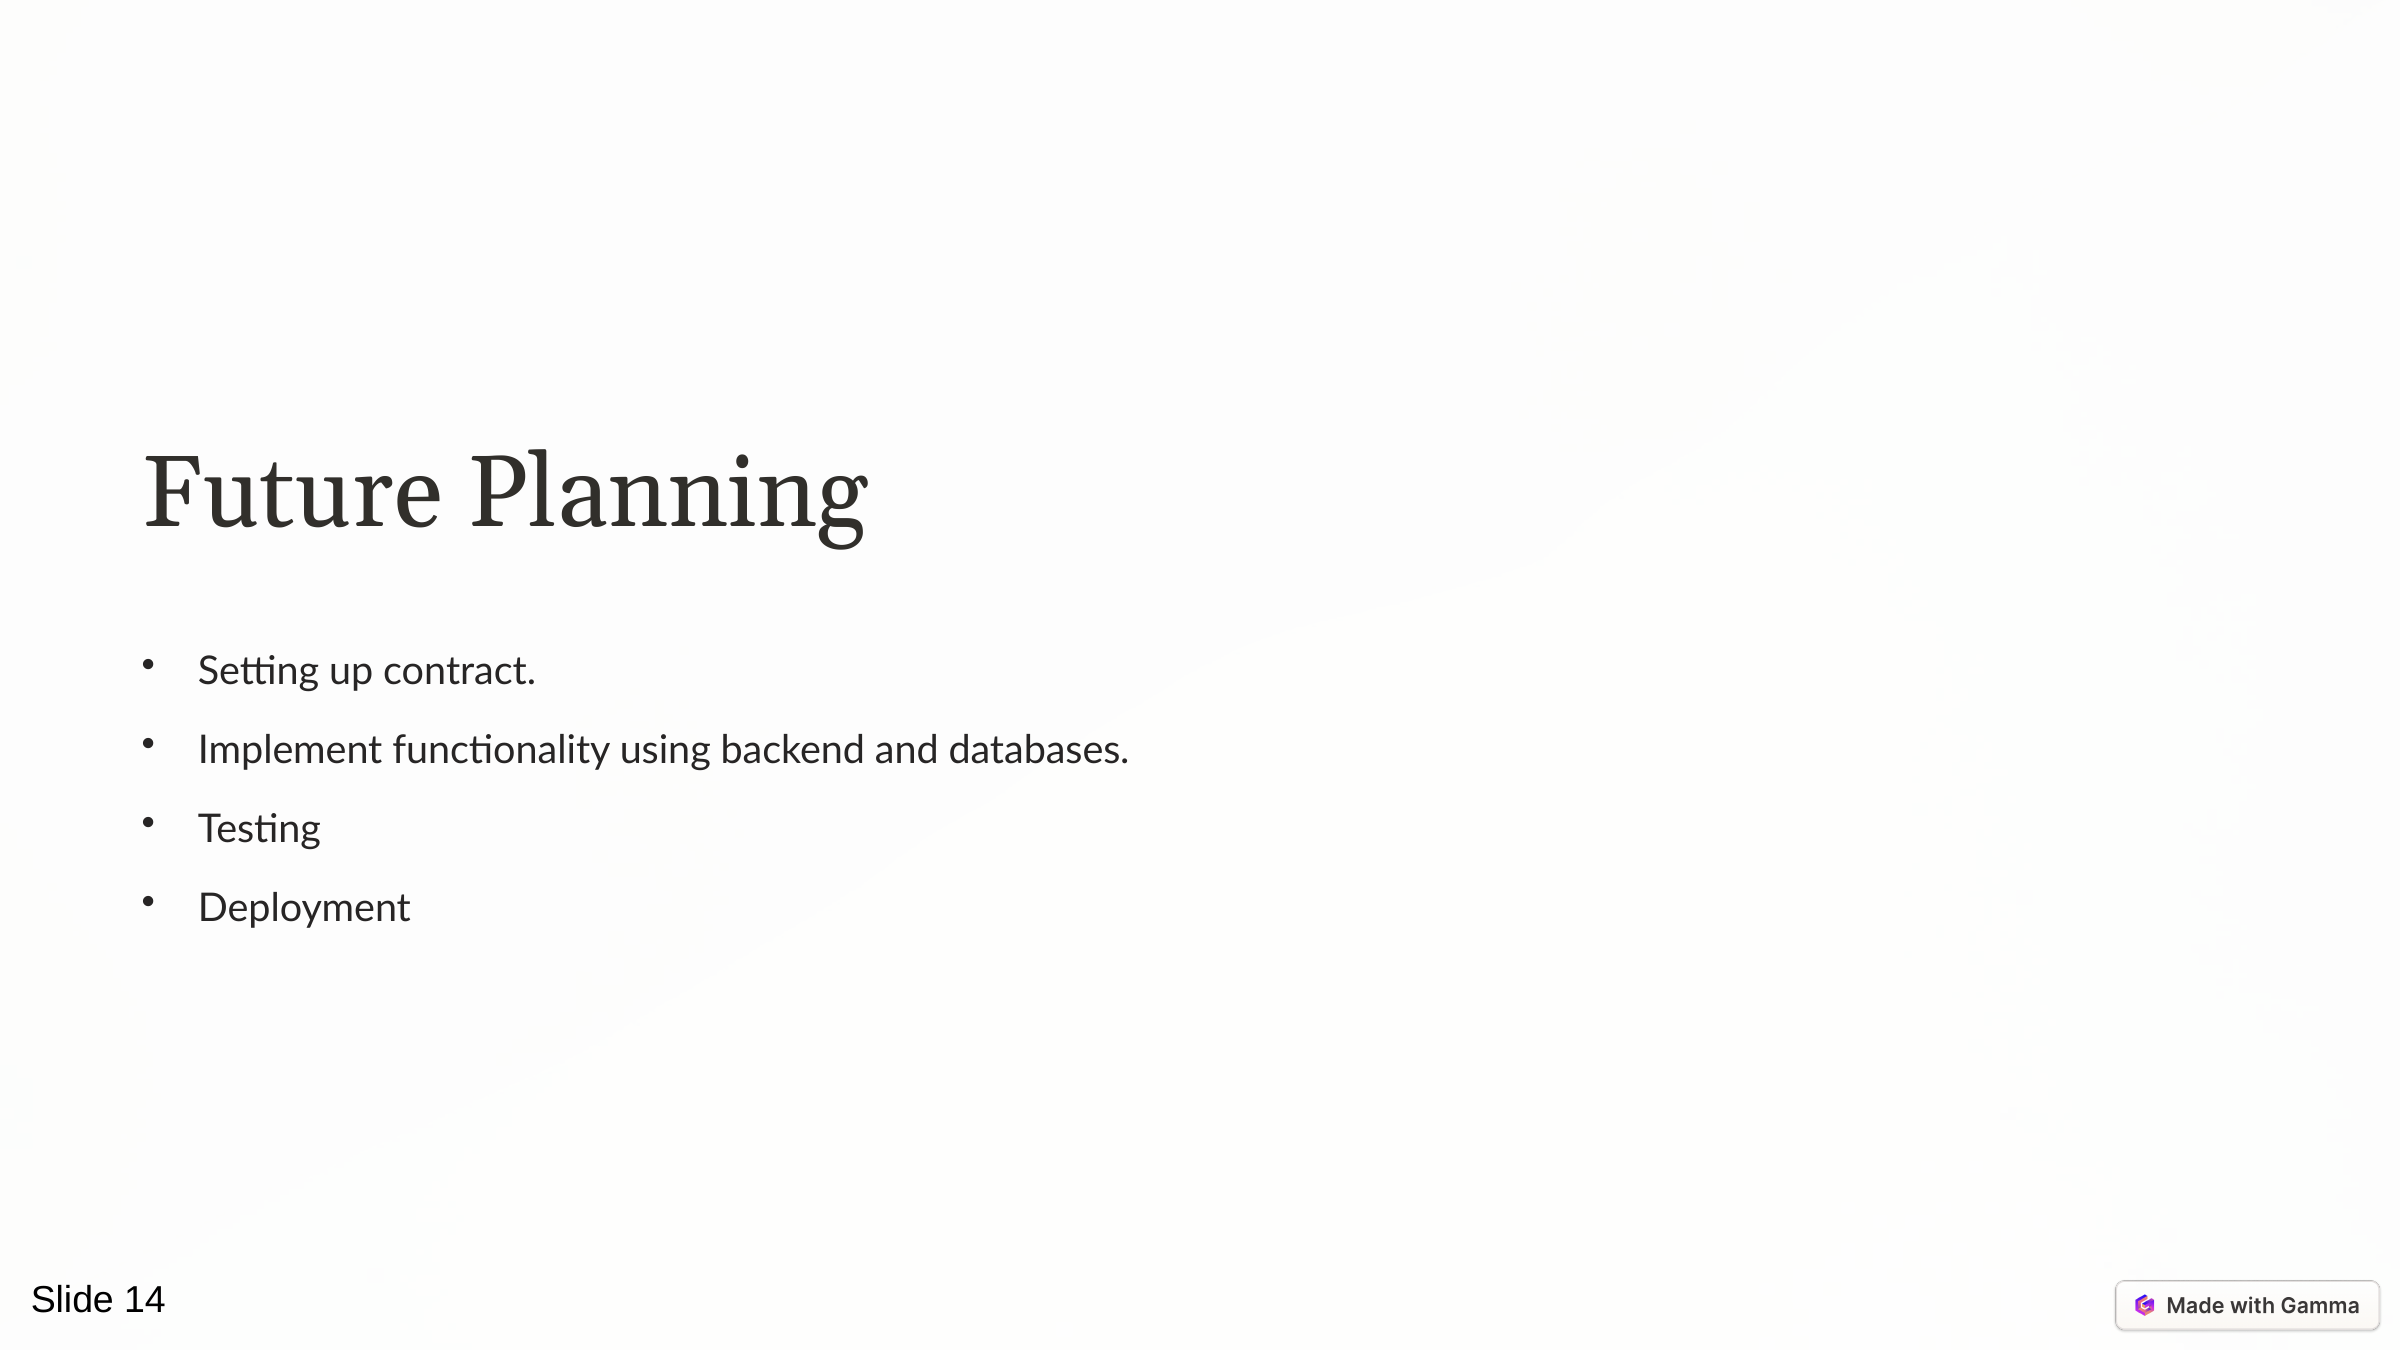

Future Planning
Setting up contract.
Implement functionality using backend and databases.
Testing
Deployment
Slide 14